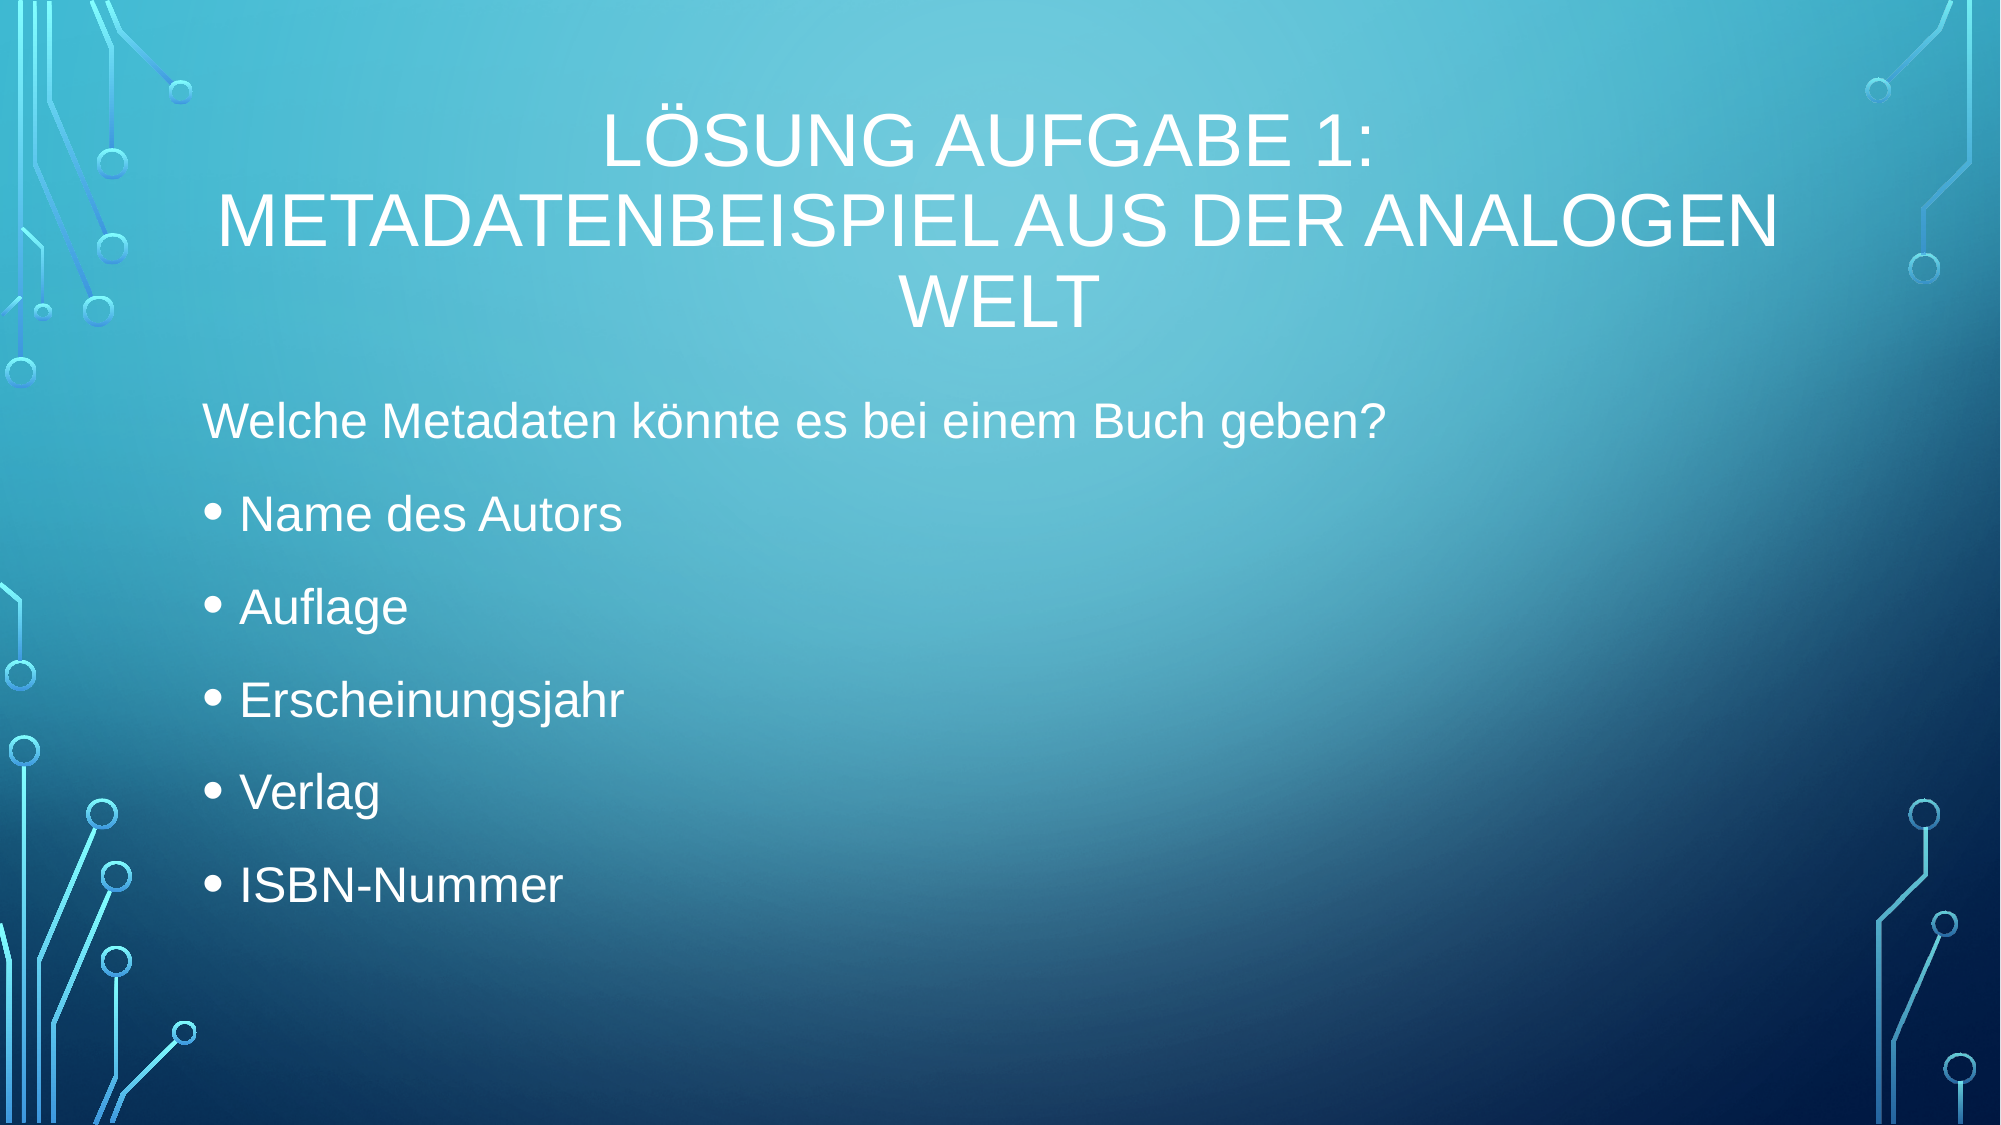

# Lösung Aufgabe 1: Metadatenbeispiel aus der analogen Welt
Welche Metadaten könnte es bei einem Buch geben?
Name des Autors
Auflage
Erscheinungsjahr
Verlag
ISBN-Nummer